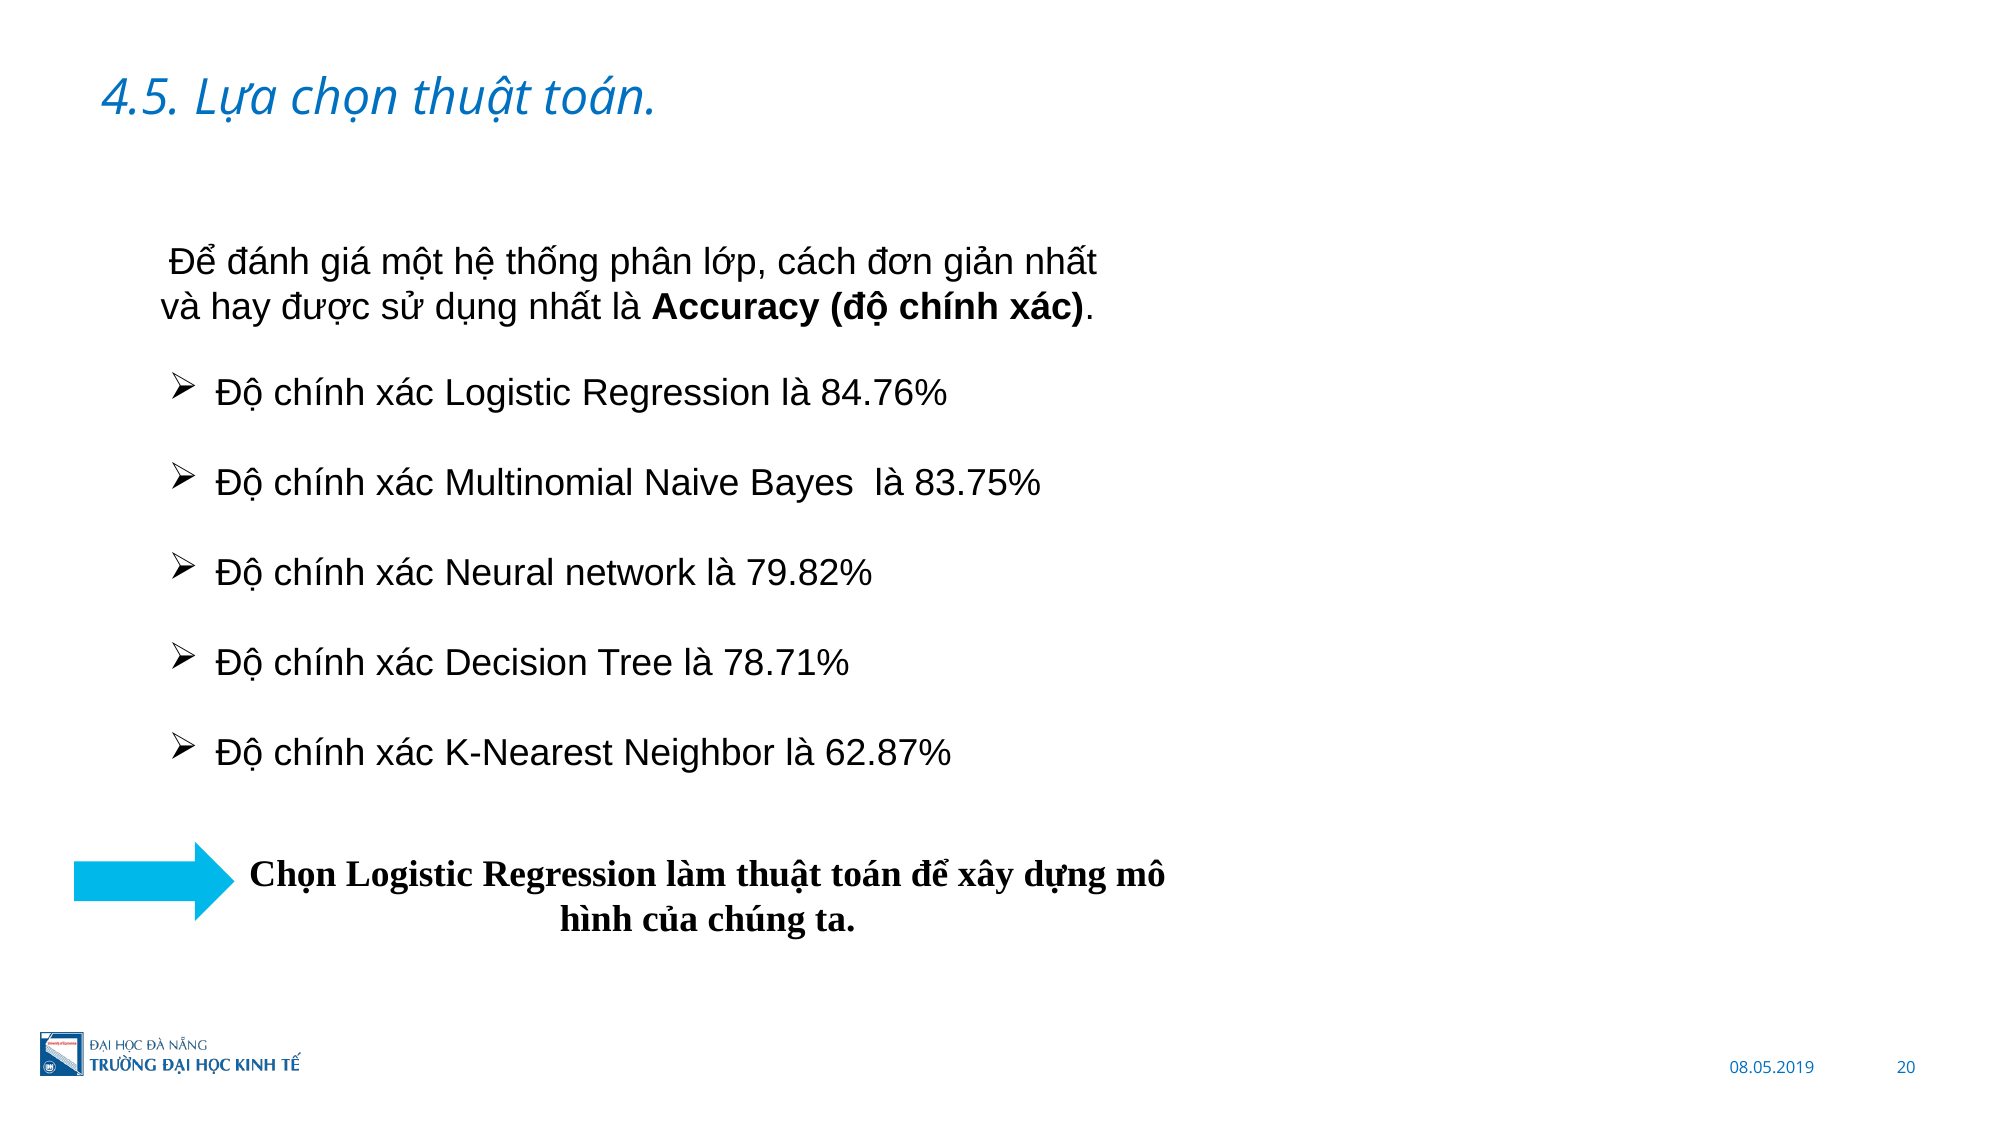

4.5. Lựa chọn thuật toán.
Để đánh giá một hệ thống phân lớp, cách đơn giản nhất và hay được sử dụng nhất là Accuracy (độ chính xác).
Độ chính xác Logistic Regression là 84.76%

Độ chính xác Multinomial Naive Bayes  là 83.75%

Độ chính xác Neural network là 79.82%

Độ chính xác Decision Tree là 78.71%

Độ chính xác K-Nearest Neighbor là 62.87%

Chọn Logistic Regression làm thuật toán để xây dựng mô hình của chúng ta.